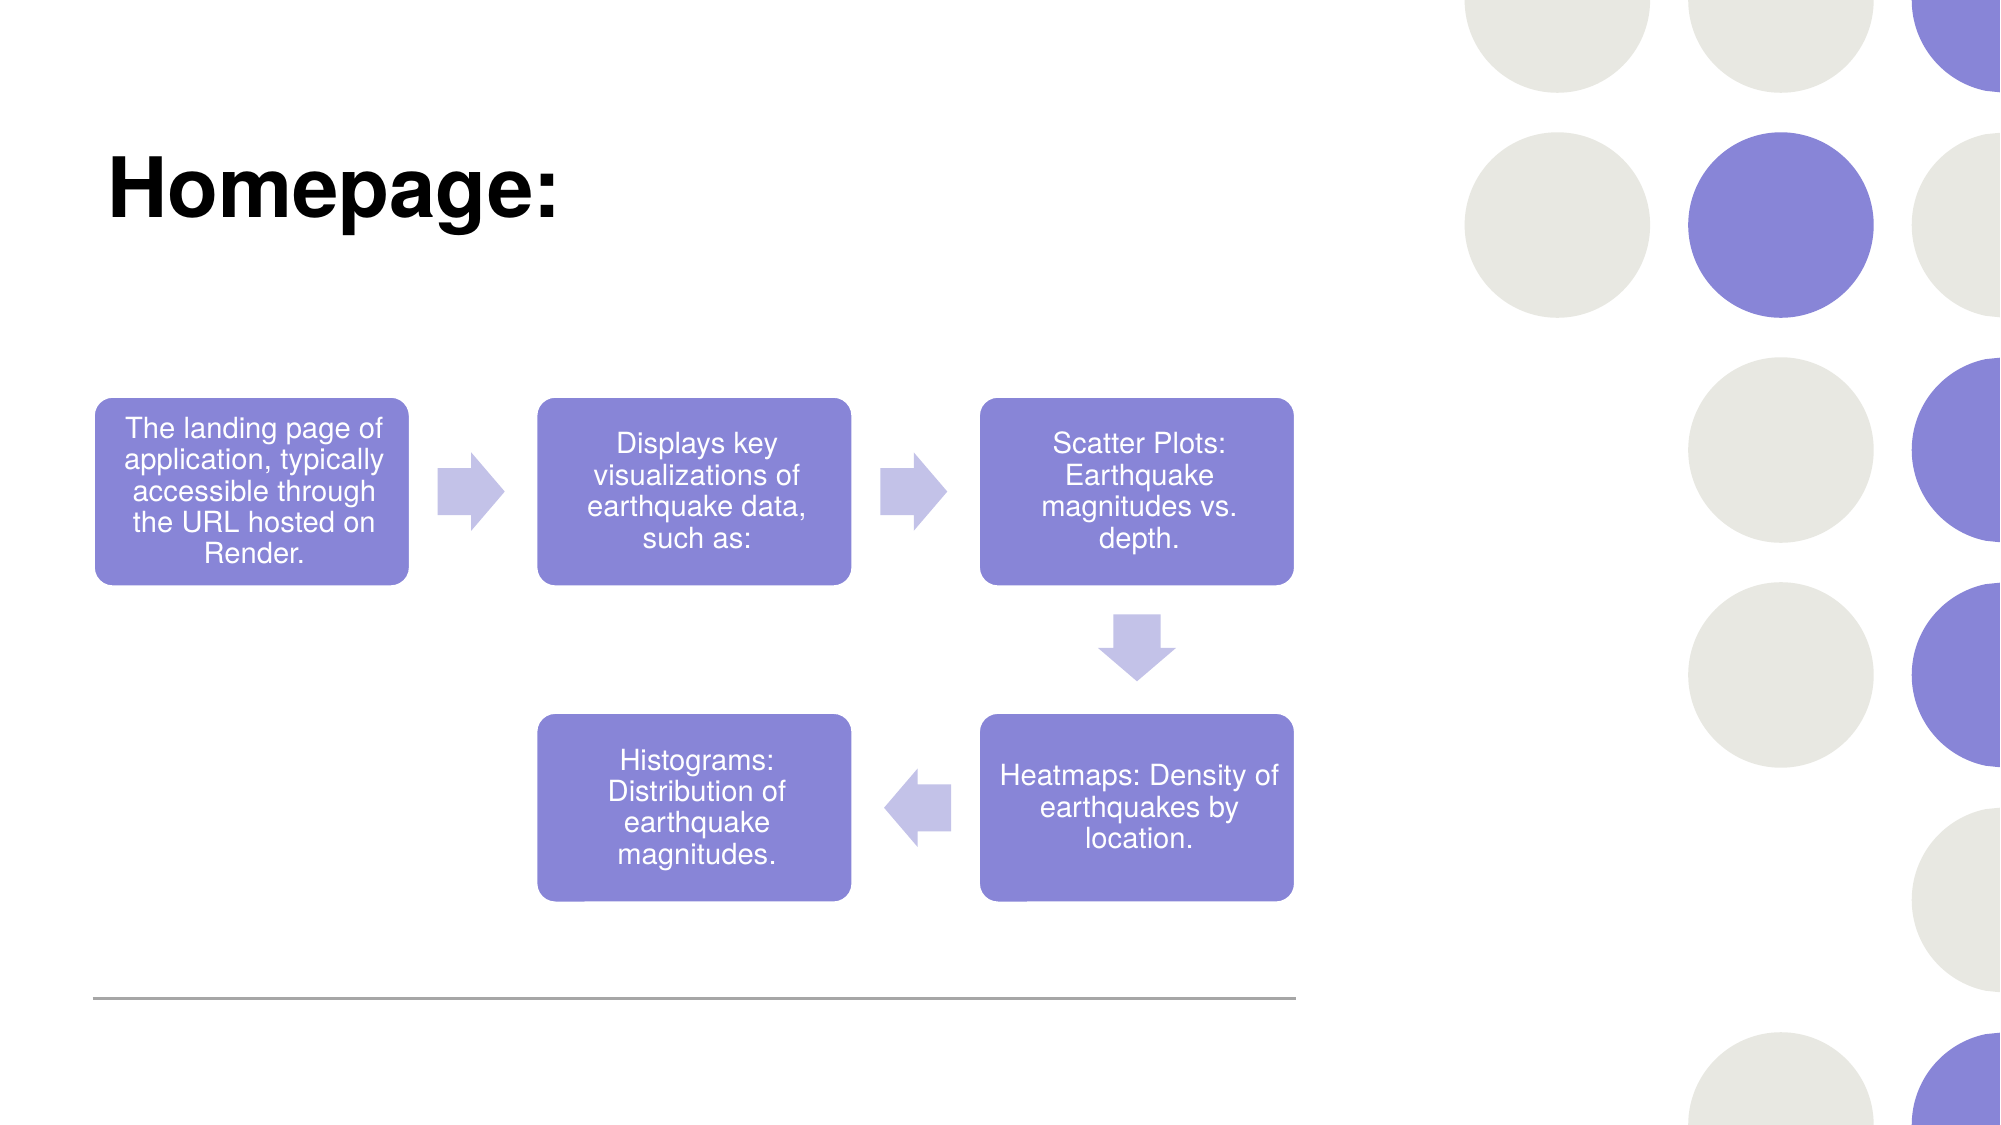

# Homepage:
The landing page of application, typically accessible through the URL hosted on Render.

Displays key visualizations of earthquake data, such as:

Scatter Plots: Earthquake magnitudes vs. depth.

Heatmaps: Density of earthquakes by location.

Histograms: Distribution of earthquake magnitudes.